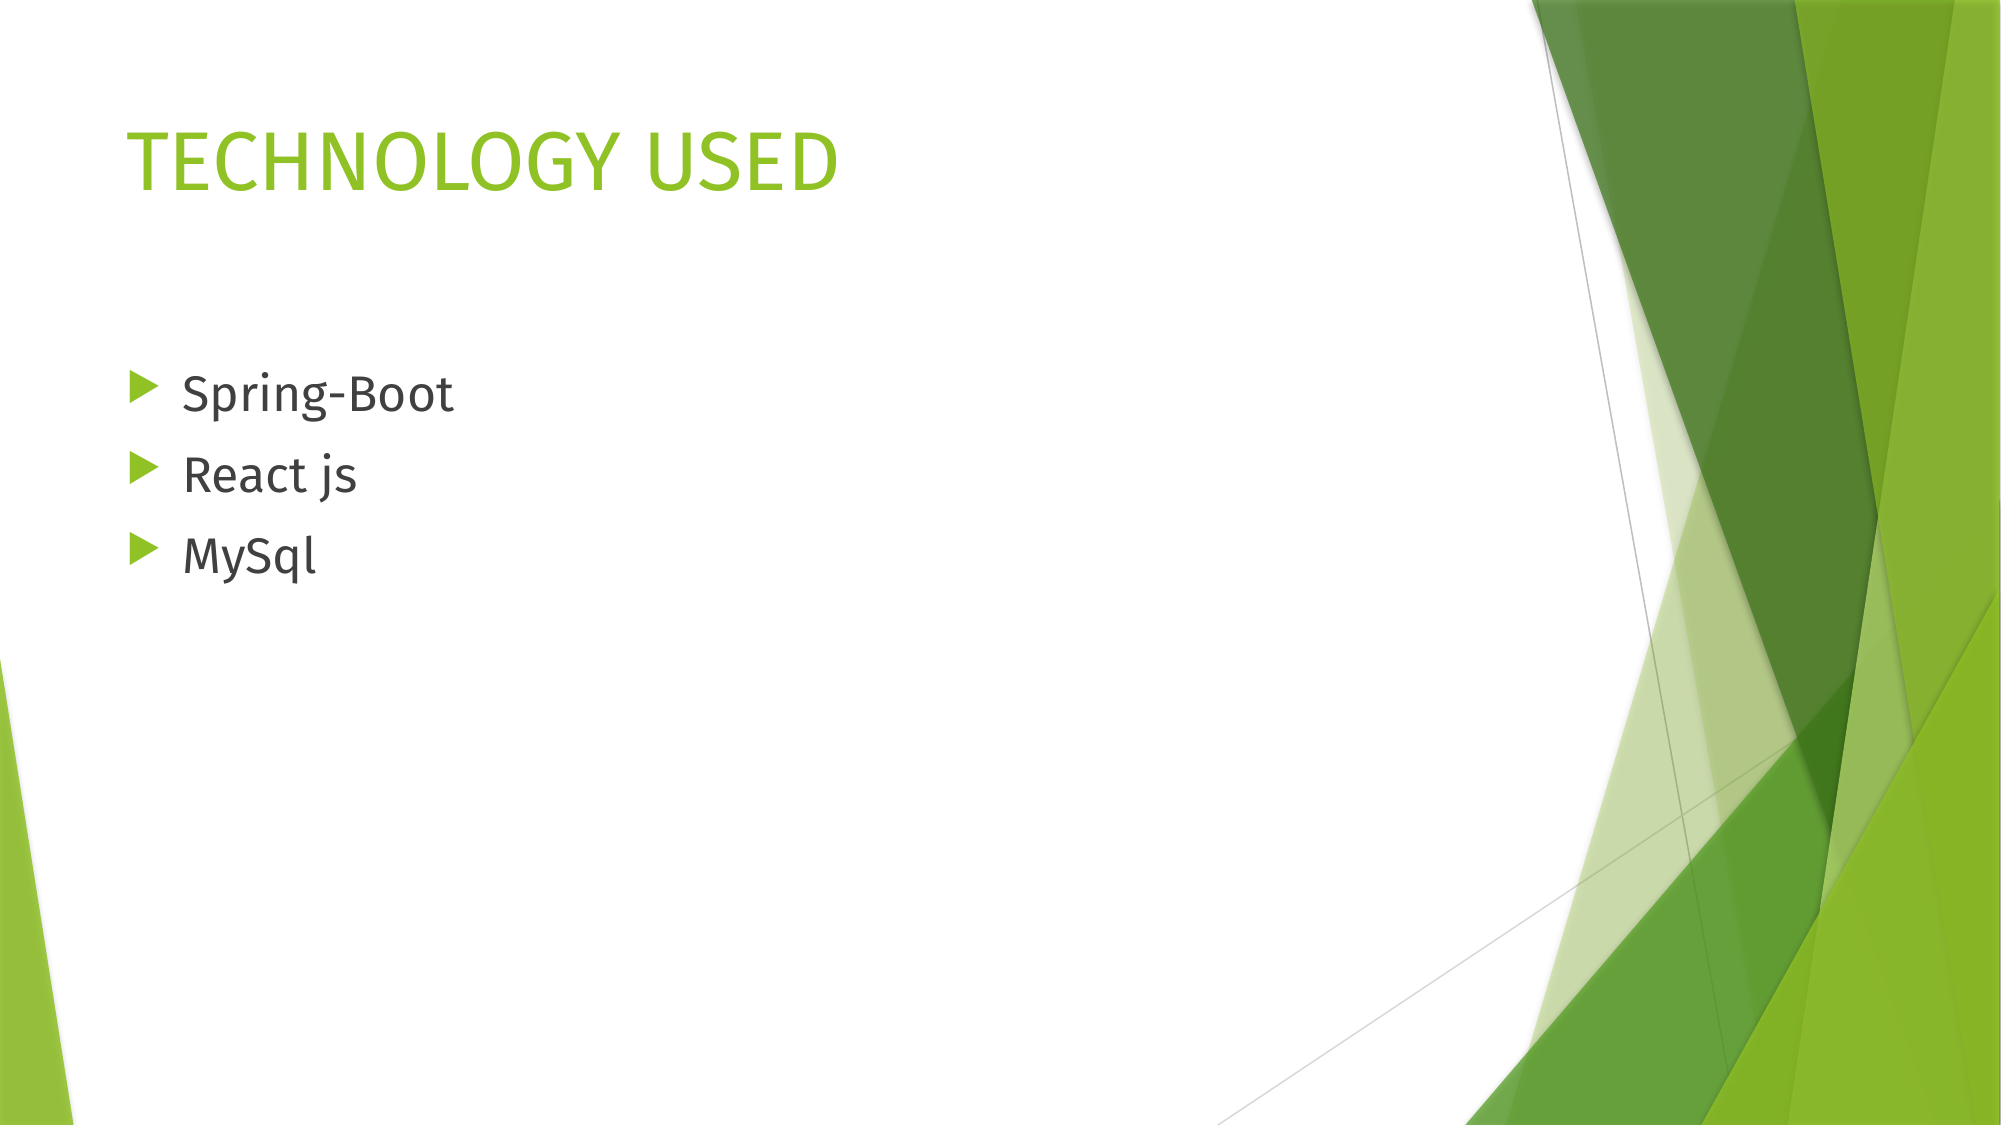

# TECHNOLOGY USED
Spring-Boot
React js
MySql